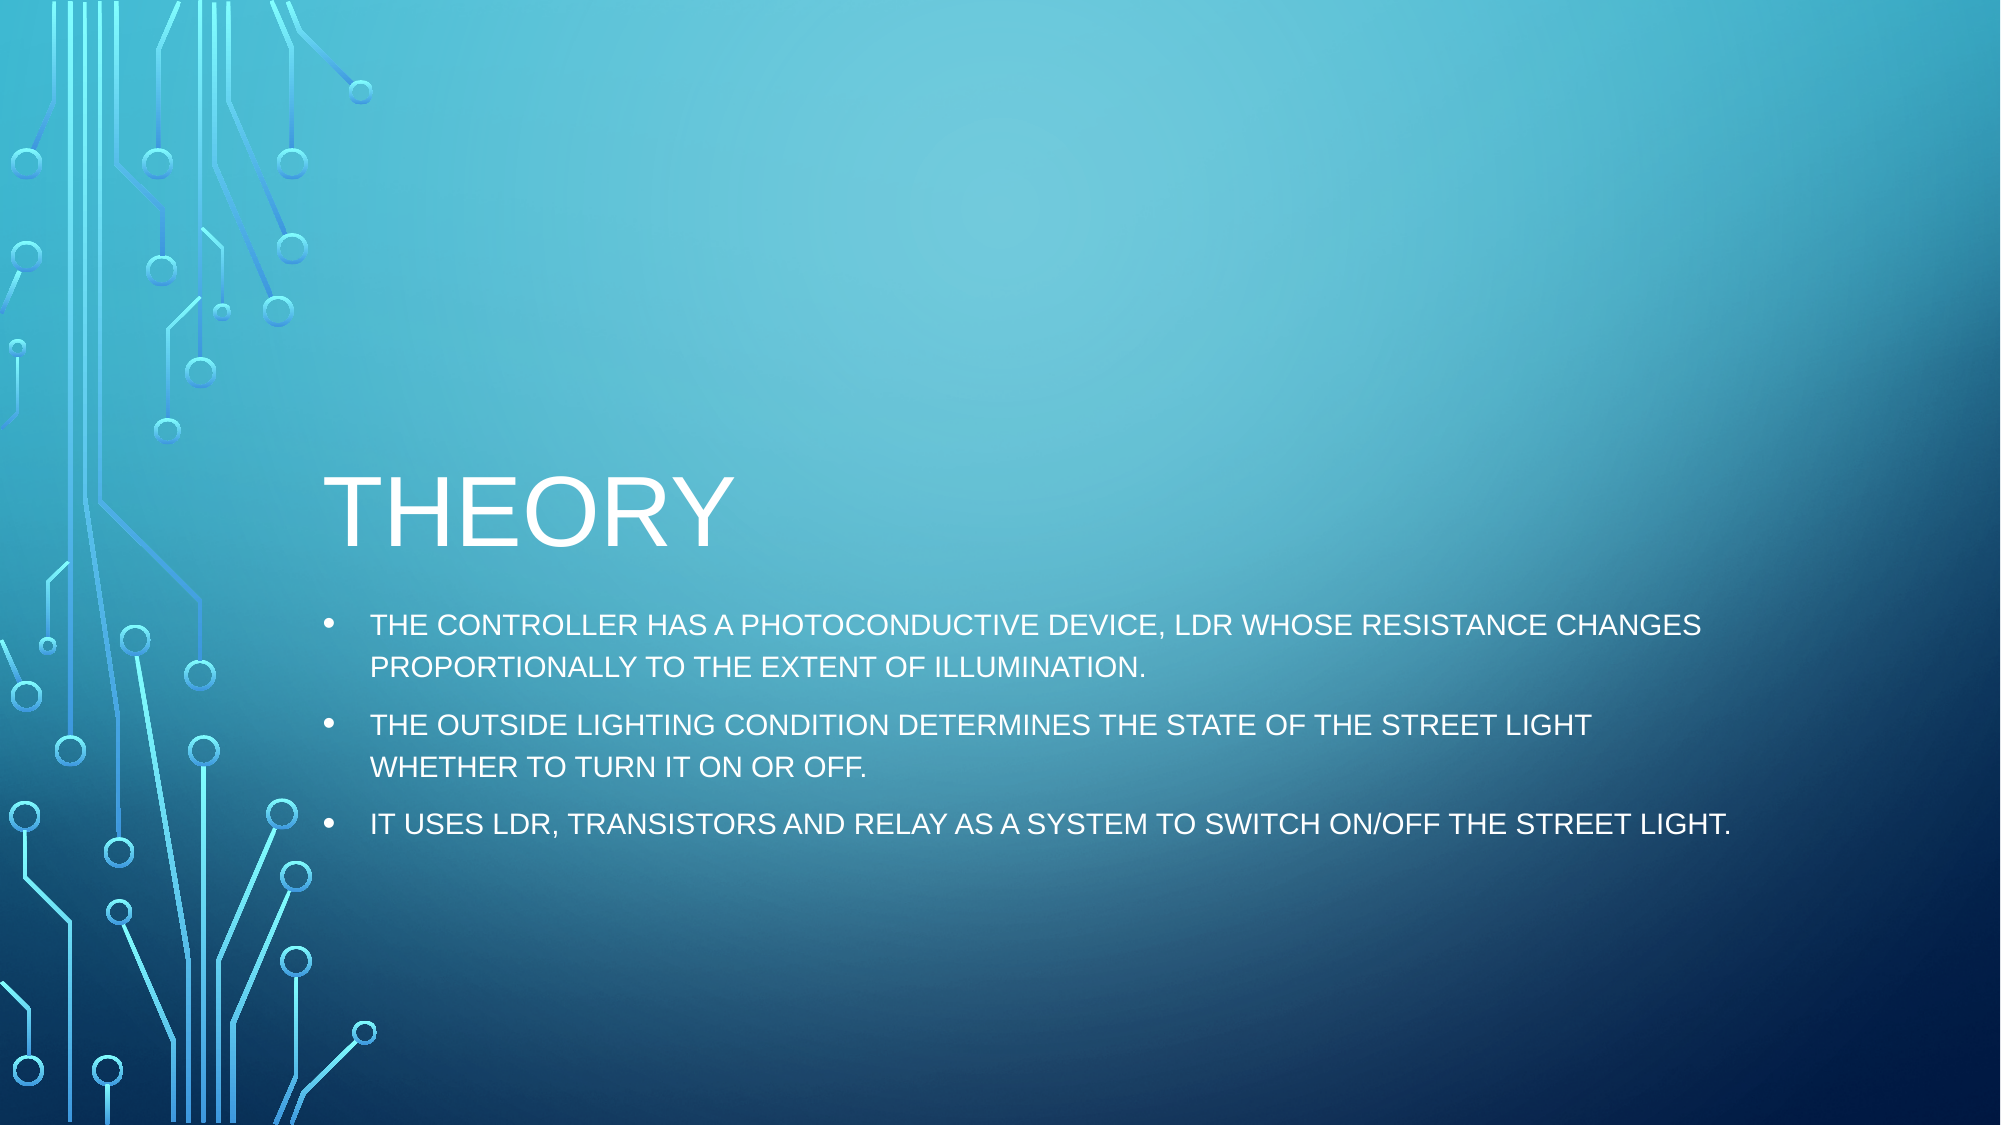

# THEORY
The controller has a photoconductive device, ldr whose resistance changes proportionally to the extent of illumination.
The outside lighting condition determines the state of the street light whether to turn it on or off.
IT USES LDR, TRANSISTORS AND RELAY AS A SYSTEM TO SWITCH ON/OFF THE STREET LIGHT.